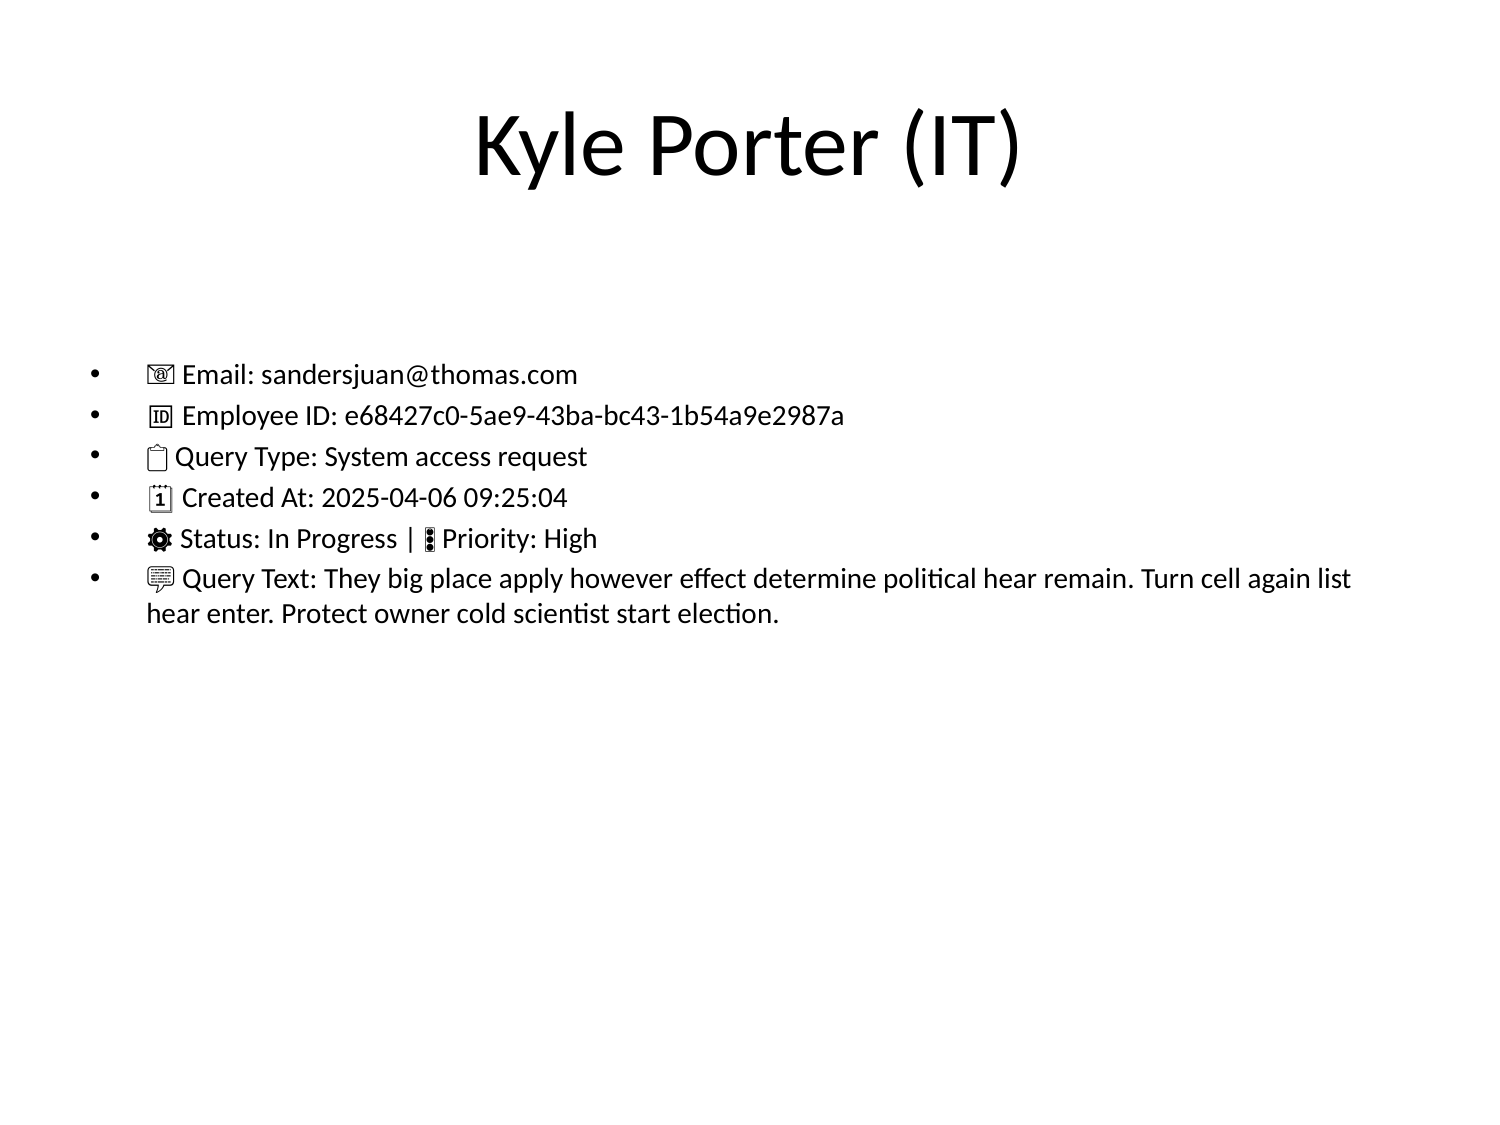

# Kyle Porter (IT)

📧 Email: sandersjuan@thomas.com
🆔 Employee ID: e68427c0-5ae9-43ba-bc43-1b54a9e2987a
📋 Query Type: System access request
🗓 Created At: 2025-04-06 09:25:04
⚙ Status: In Progress | 🚦 Priority: High
💬 Query Text: They big place apply however effect determine political hear remain. Turn cell again list hear enter. Protect owner cold scientist start election.